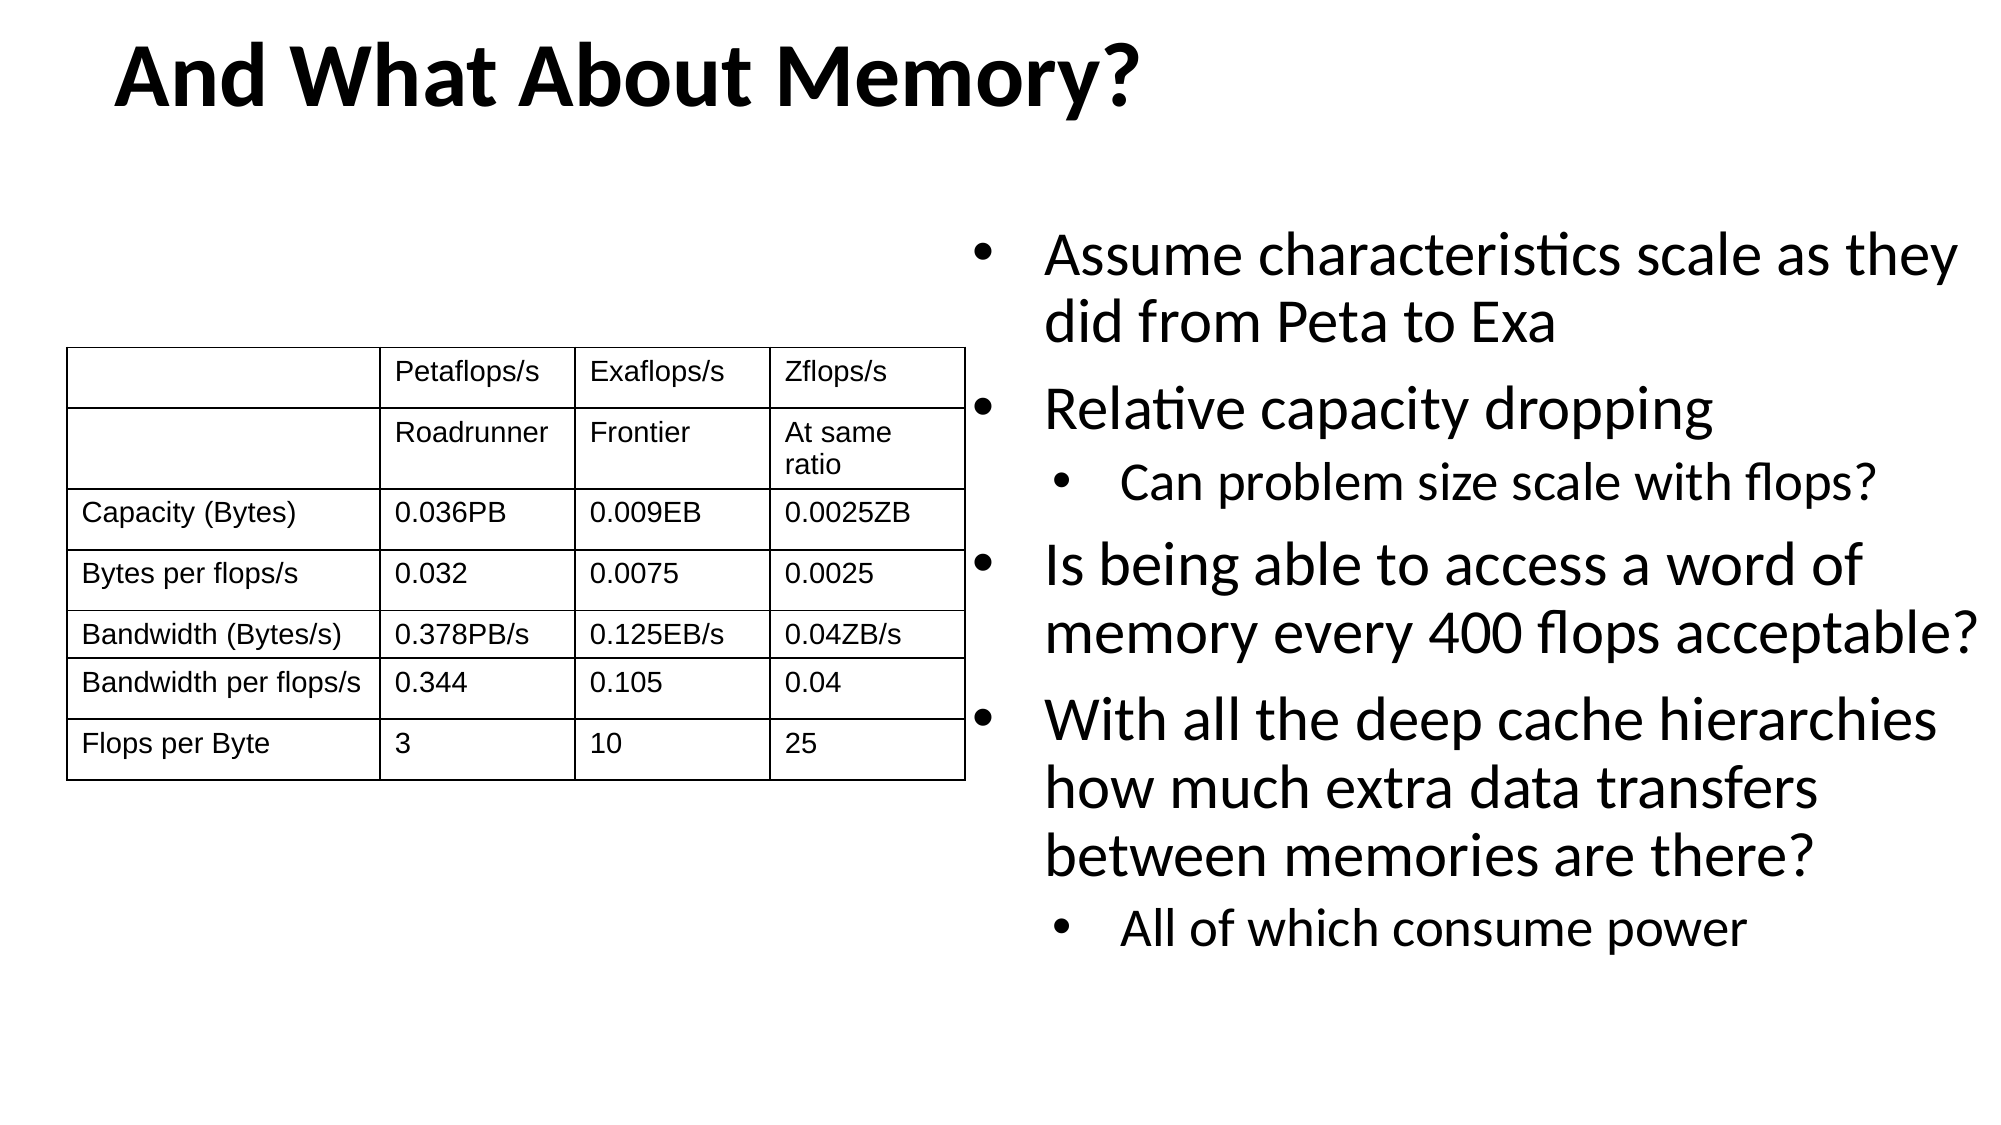

# And What About Memory?
Assume characteristics scale as they did from Peta to Exa
Relative capacity dropping
Can problem size scale with flops?
Is being able to access a word of memory every 400 flops acceptable?
With all the deep cache hierarchies how much extra data transfers between memories are there?
All of which consume power
|  | Petaflops/s | Exaflops/s | Zflops/s |
| --- | --- | --- | --- |
|  | Roadrunner | Frontier | At same ratio |
| Capacity (Bytes) | 0.036PB | 0.009EB | 0.0025ZB |
| Bytes per flops/s | 0.032 | 0.0075 | 0.0025 |
| Bandwidth (Bytes/s) | 0.378PB/s | 0.125EB/s | 0.04ZB/s |
| Bandwidth per flops/s | 0.344 | 0.105 | 0.04 |
| Flops per Byte | 3 | 10 | 25 |